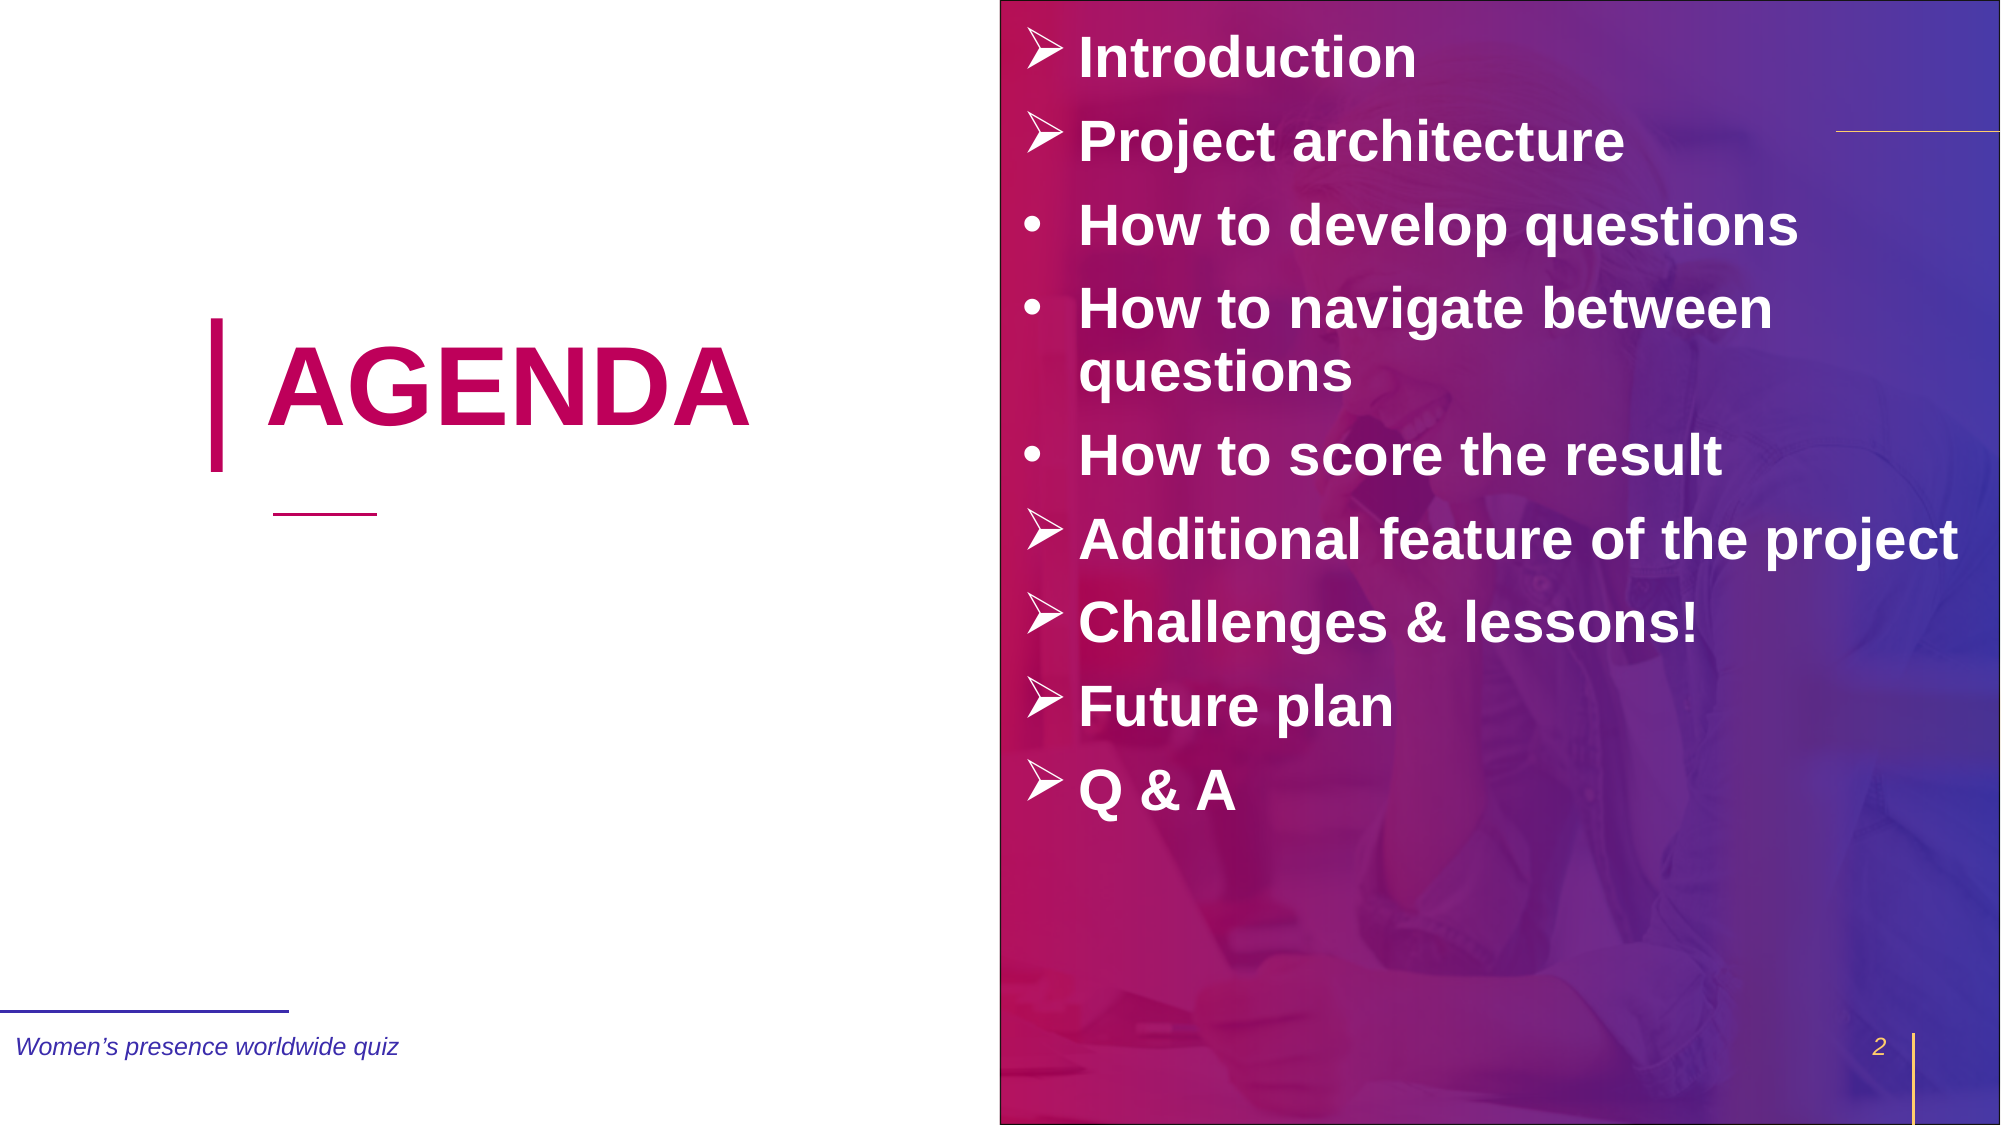

Introduction
Project architecture
How to develop questions
How to navigate between questions
How to score the result
Additional feature of the project
Challenges & lessons!
Future plan
Q & A
# AGENDA
Women’s presence worldwide quiz
2